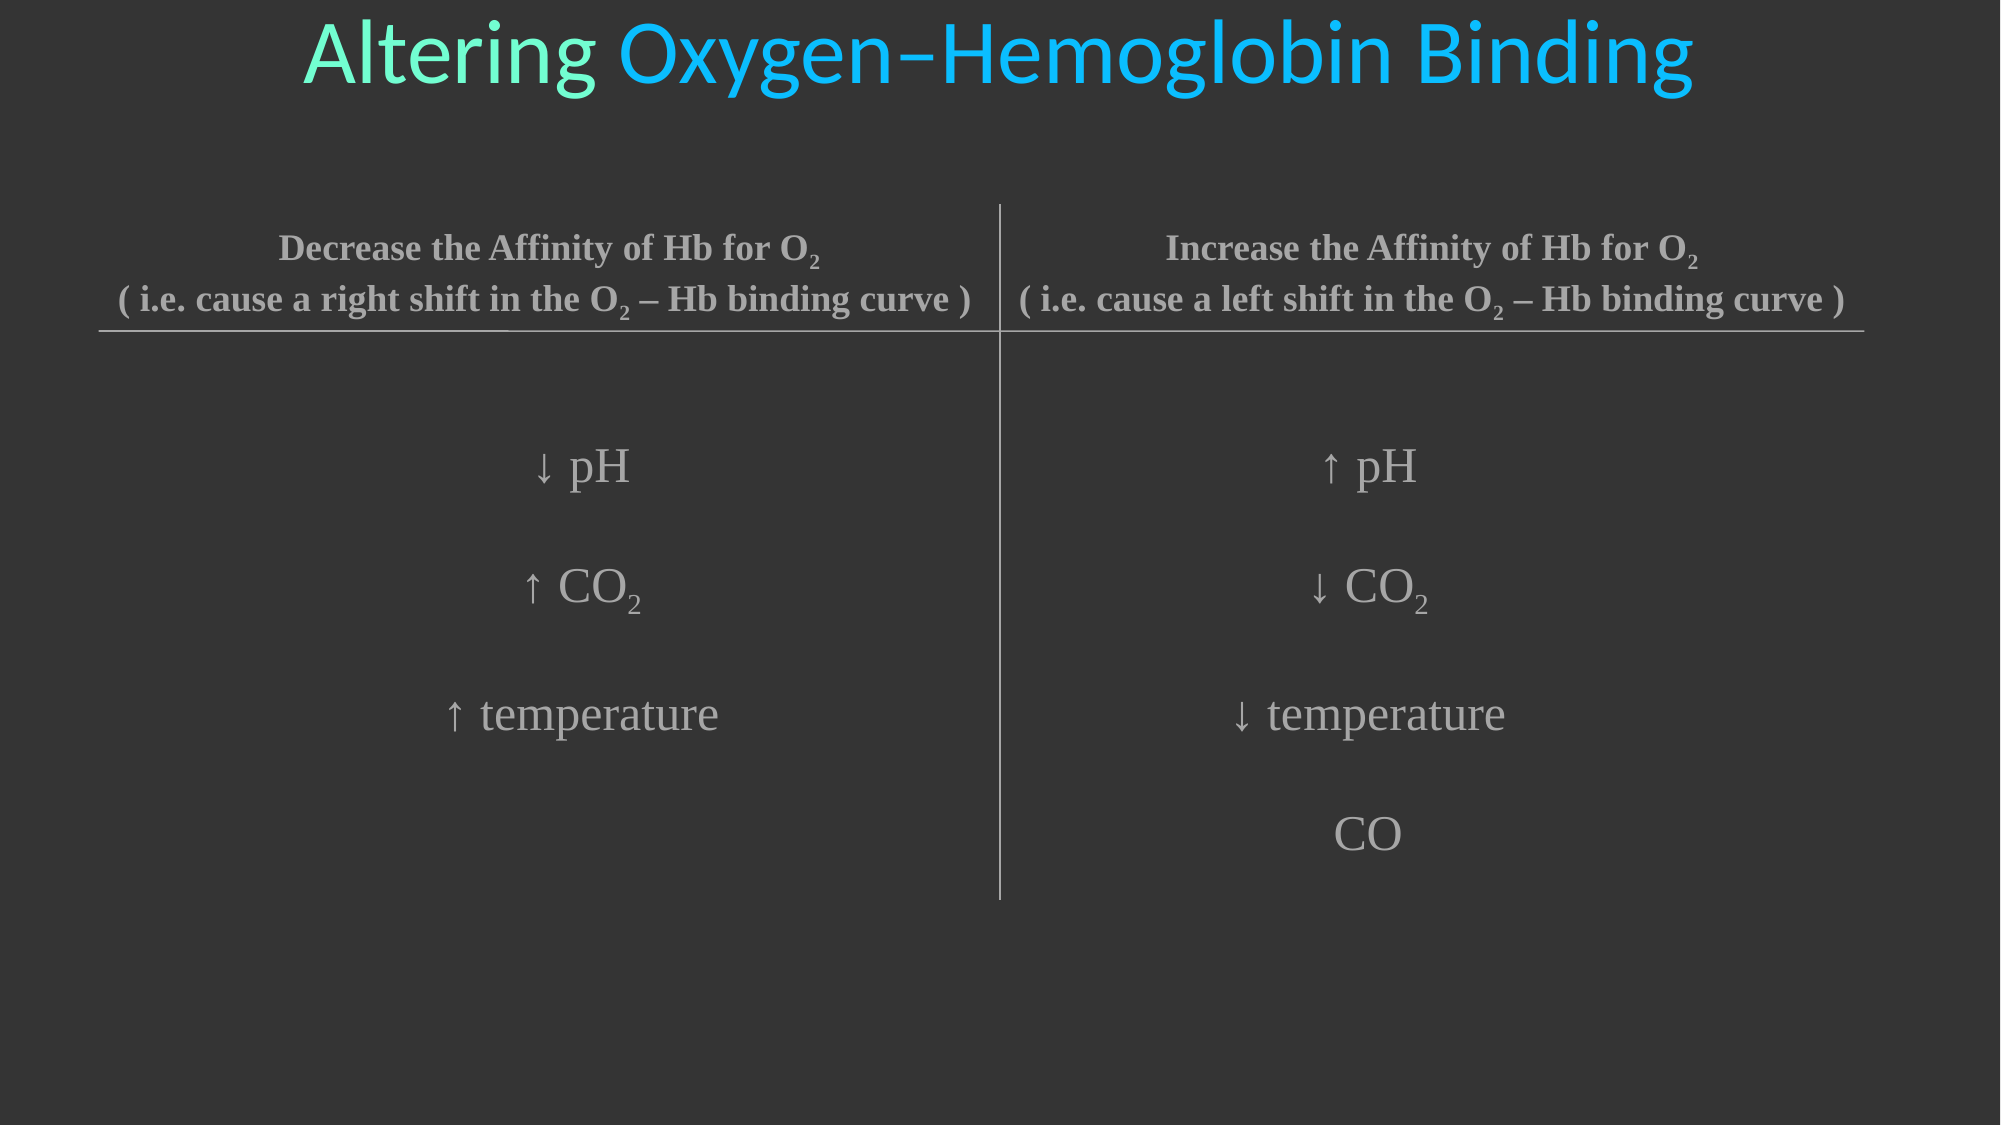

# Altering Oxygen–Hemoglobin Binding

Decrease the Affinity of Hb for O2
( i.e. cause a right shift in the O2 – Hb binding curve )
Increase the Affinity of Hb for O2
( i.e. cause a left shift in the O2 – Hb binding curve )

↓ pH

↑ CO2

↑ temperature

↑ pH

↓ CO2

↓ temperature

CO